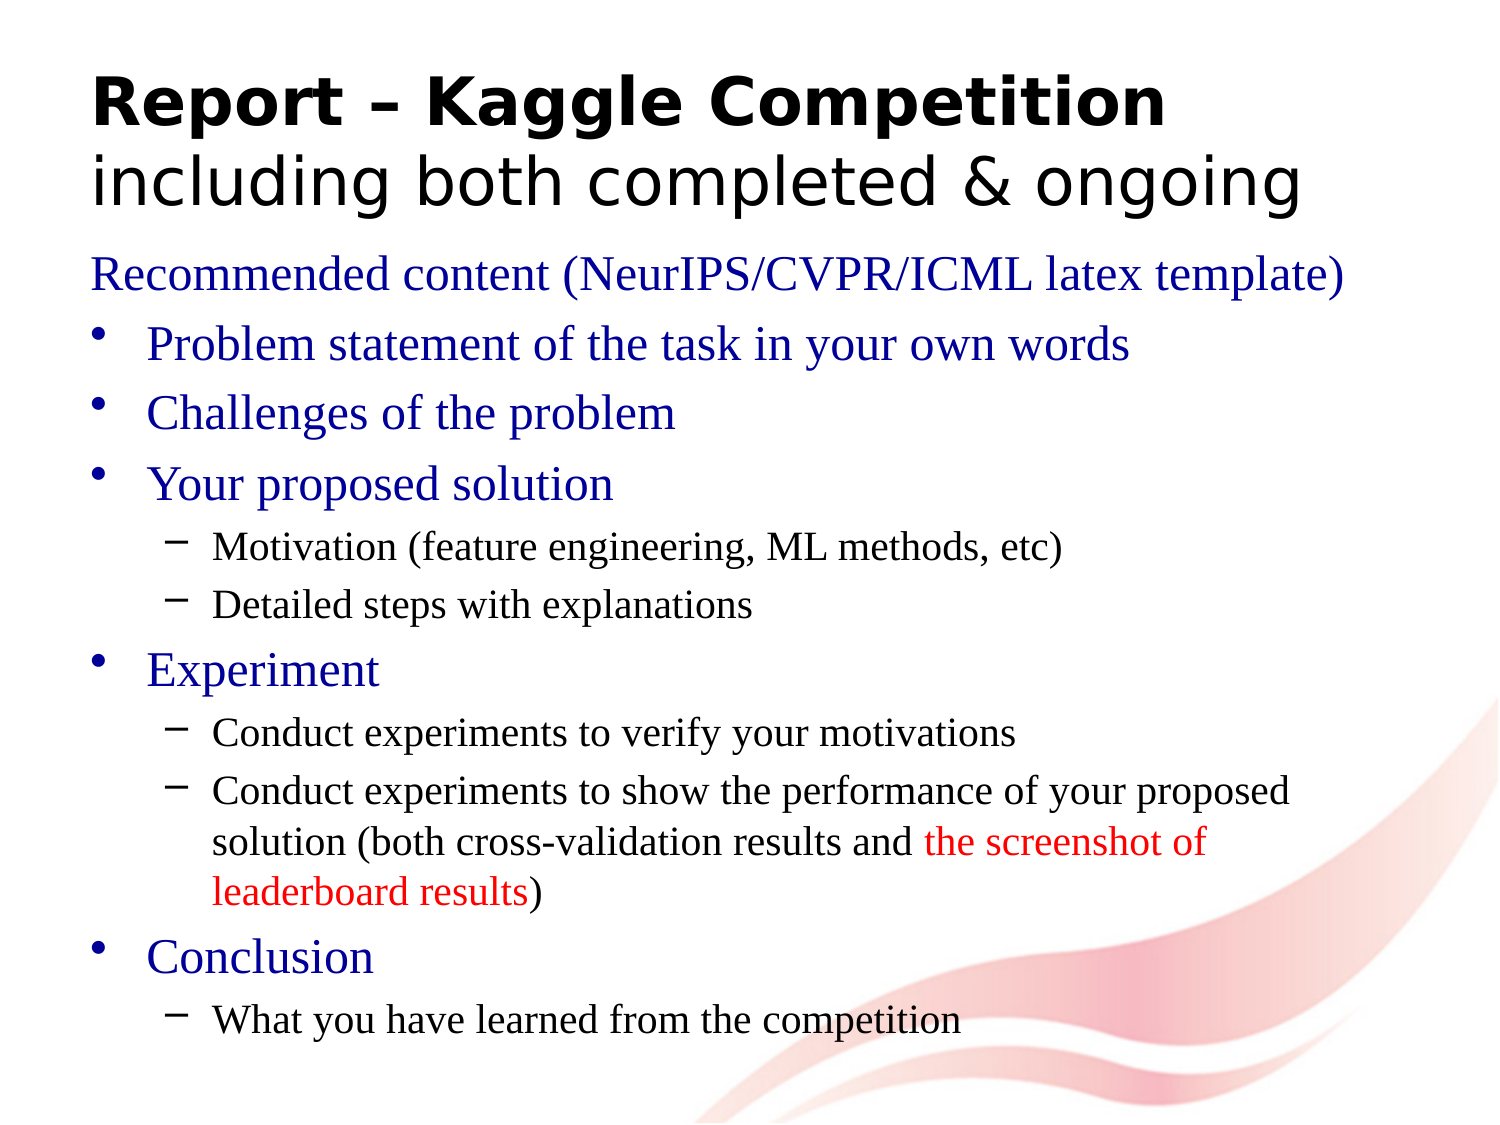

# Report – Kaggle Competition including both completed & ongoing
Recommended content (NeurIPS/CVPR/ICML latex template)
Problem statement of the task in your own words
Challenges of the problem
Your proposed solution
Motivation (feature engineering, ML methods, etc)
Detailed steps with explanations
Experiment
Conduct experiments to verify your motivations
Conduct experiments to show the performance of your proposed solution (both cross-validation results and the screenshot of leaderboard results)
Conclusion
What you have learned from the competition